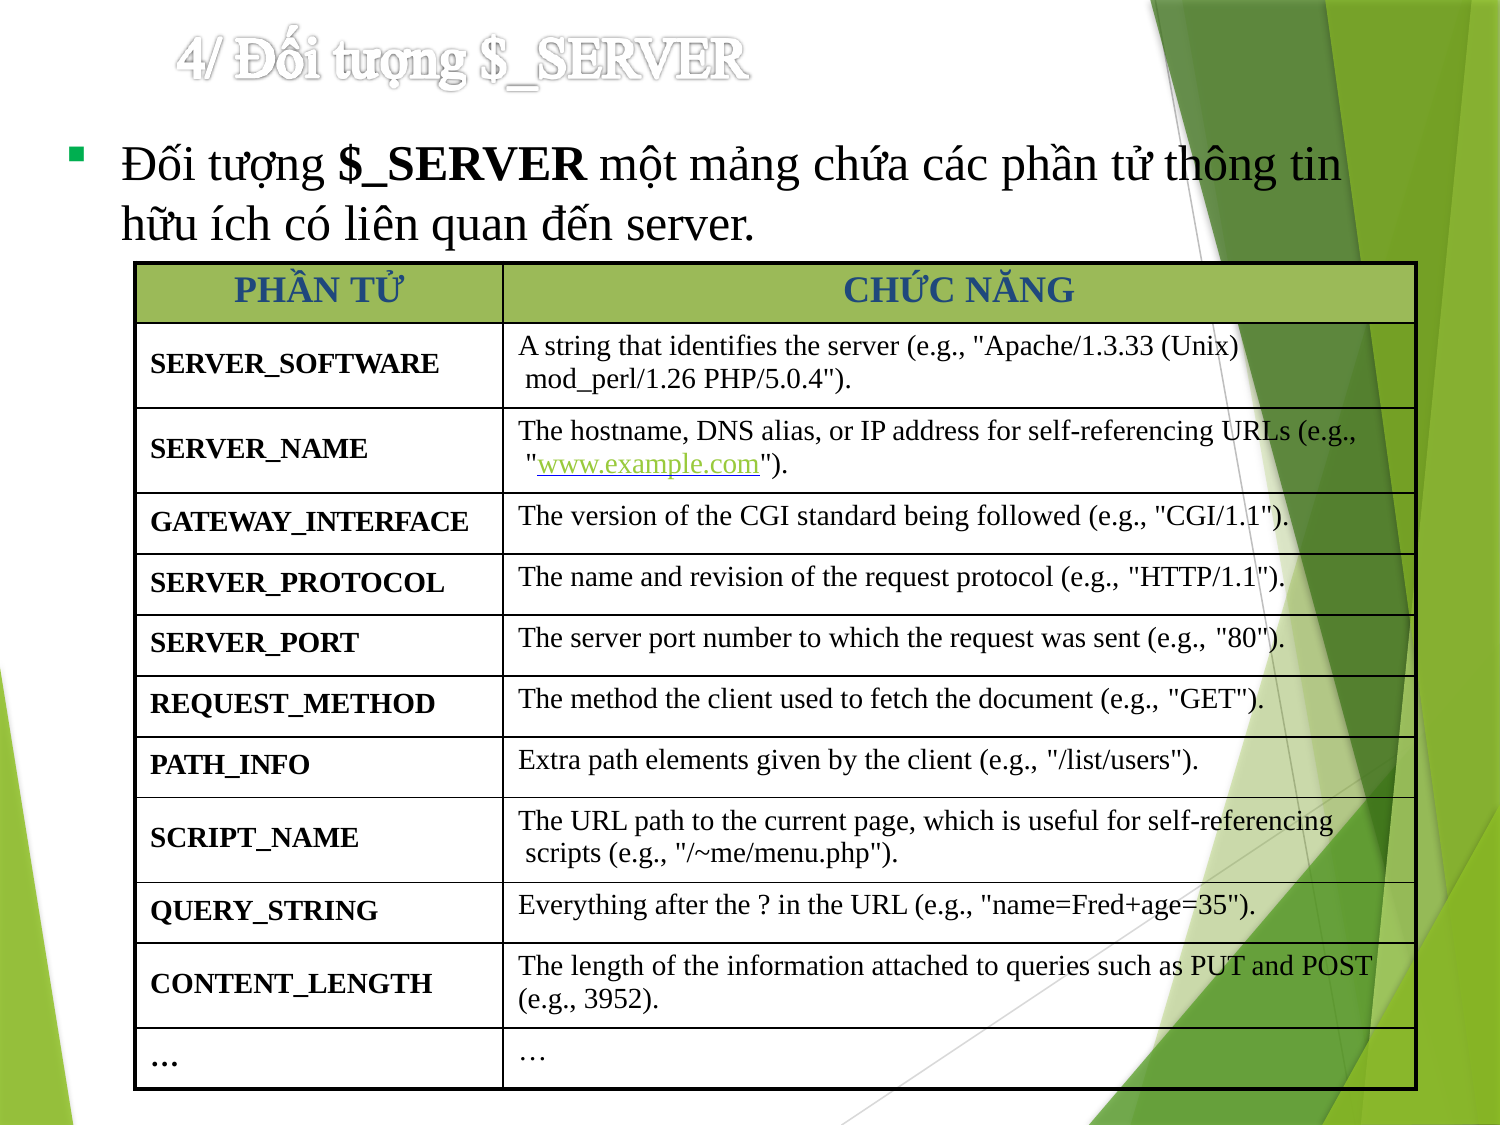

Đối tượng $_SERVER một mảng chứa các phần tử thông tin  hữu ích có liên quan đến server.
| PHẦN TỬ | CHỨC NĂNG |
| --- | --- |
| SERVER\_SOFTWARE | A string that identifies the server (e.g., "Apache/1.3.33 (Unix) mod\_perl/1.26 PHP/5.0.4"). |
| SERVER\_NAME | The hostname, DNS alias, or IP address for self-referencing URLs (e.g., "www.example.com"). |
| GATEWAY\_INTERFACE | The version of the CGI standard being followed (e.g., "CGI/1.1"). |
| SERVER\_PROTOCOL | The name and revision of the request protocol (e.g., "HTTP/1.1"). |
| SERVER\_PORT | The server port number to which the request was sent (e.g., "80"). |
| REQUEST\_METHOD | The method the client used to fetch the document (e.g., "GET"). |
| PATH\_INFO | Extra path elements given by the client (e.g., "/list/users"). |
| SCRIPT\_NAME | The URL path to the current page, which is useful for self-referencing scripts (e.g., "/~me/menu.php"). |
| QUERY\_STRING | Everything after the ? in the URL (e.g., "name=Fred+age=35"). |
| CONTENT\_LENGTH | The length of the information attached to queries such as PUT and POST (e.g., 3952). |
| … | … |